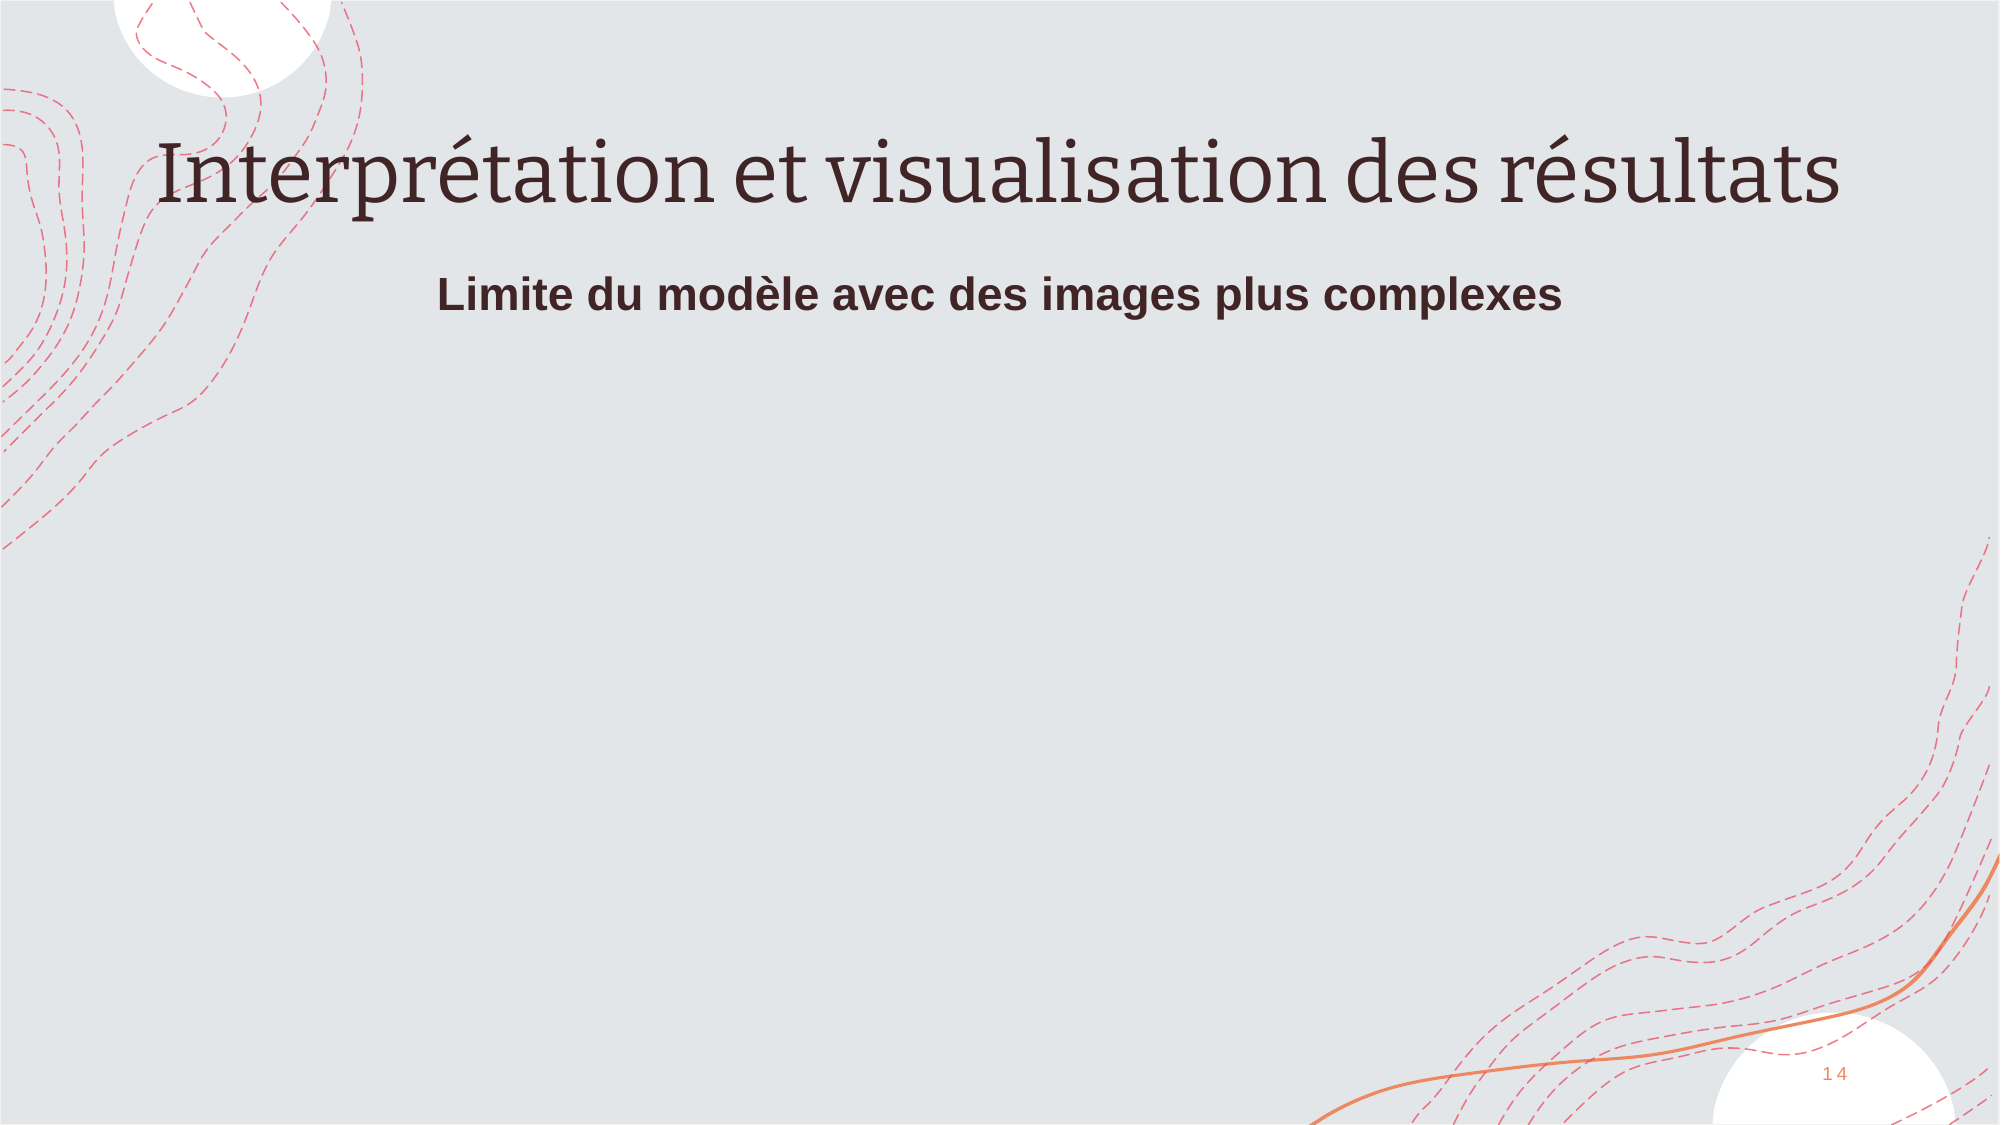

# Interprétation et visualisation des résultats
Limite du modèle avec des images plus complexes
14